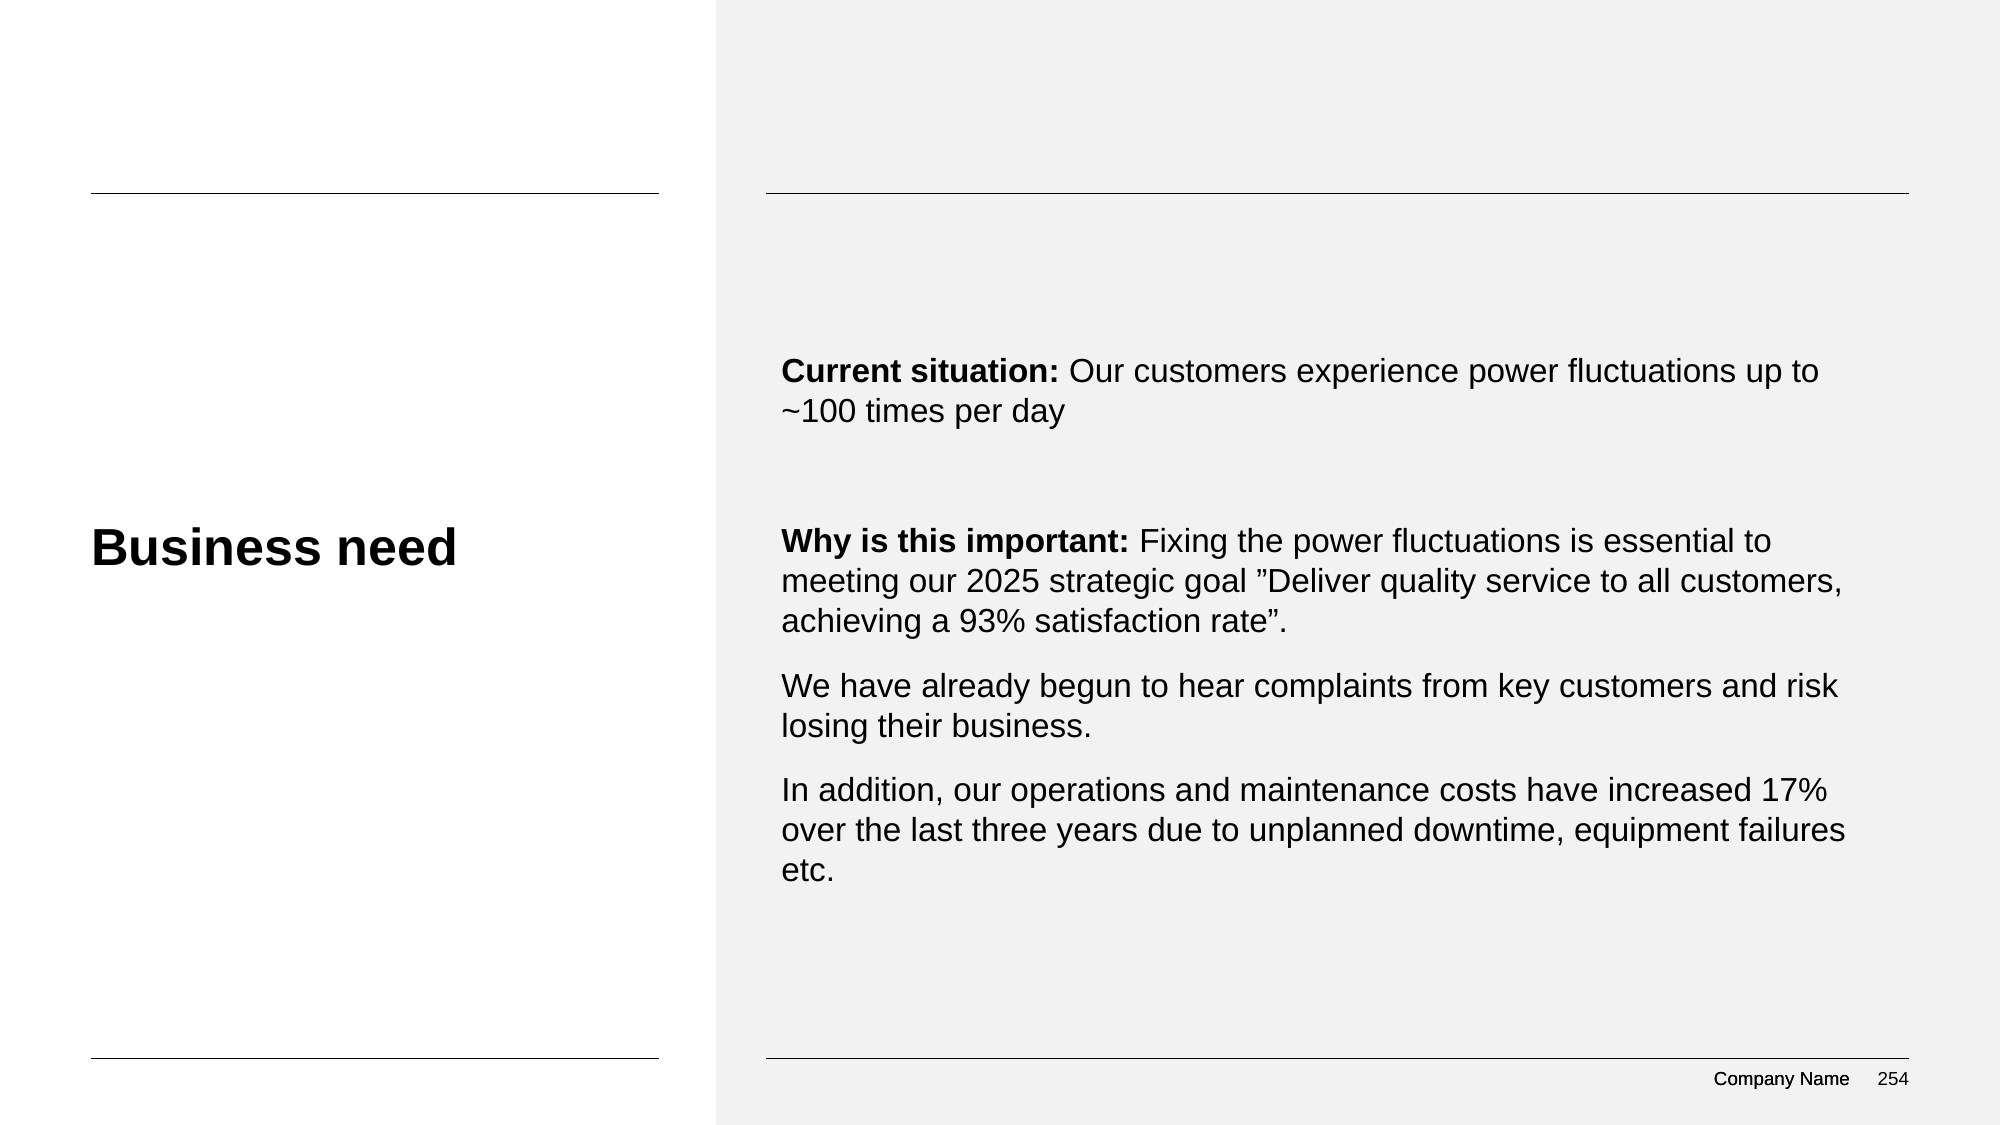

Current situation: Our customers experience power fluctuations up to ~100 times per day

Why is this important: Fixing the power fluctuations is essential to meeting our 2025 strategic goal ”Deliver quality service to all customers, achieving a 93% satisfaction rate”.
We have already begun to hear complaints from key customers and risk losing their business.
In addition, our operations and maintenance costs have increased 17% over the last three years due to unplanned downtime, equipment failures etc.
# Business need